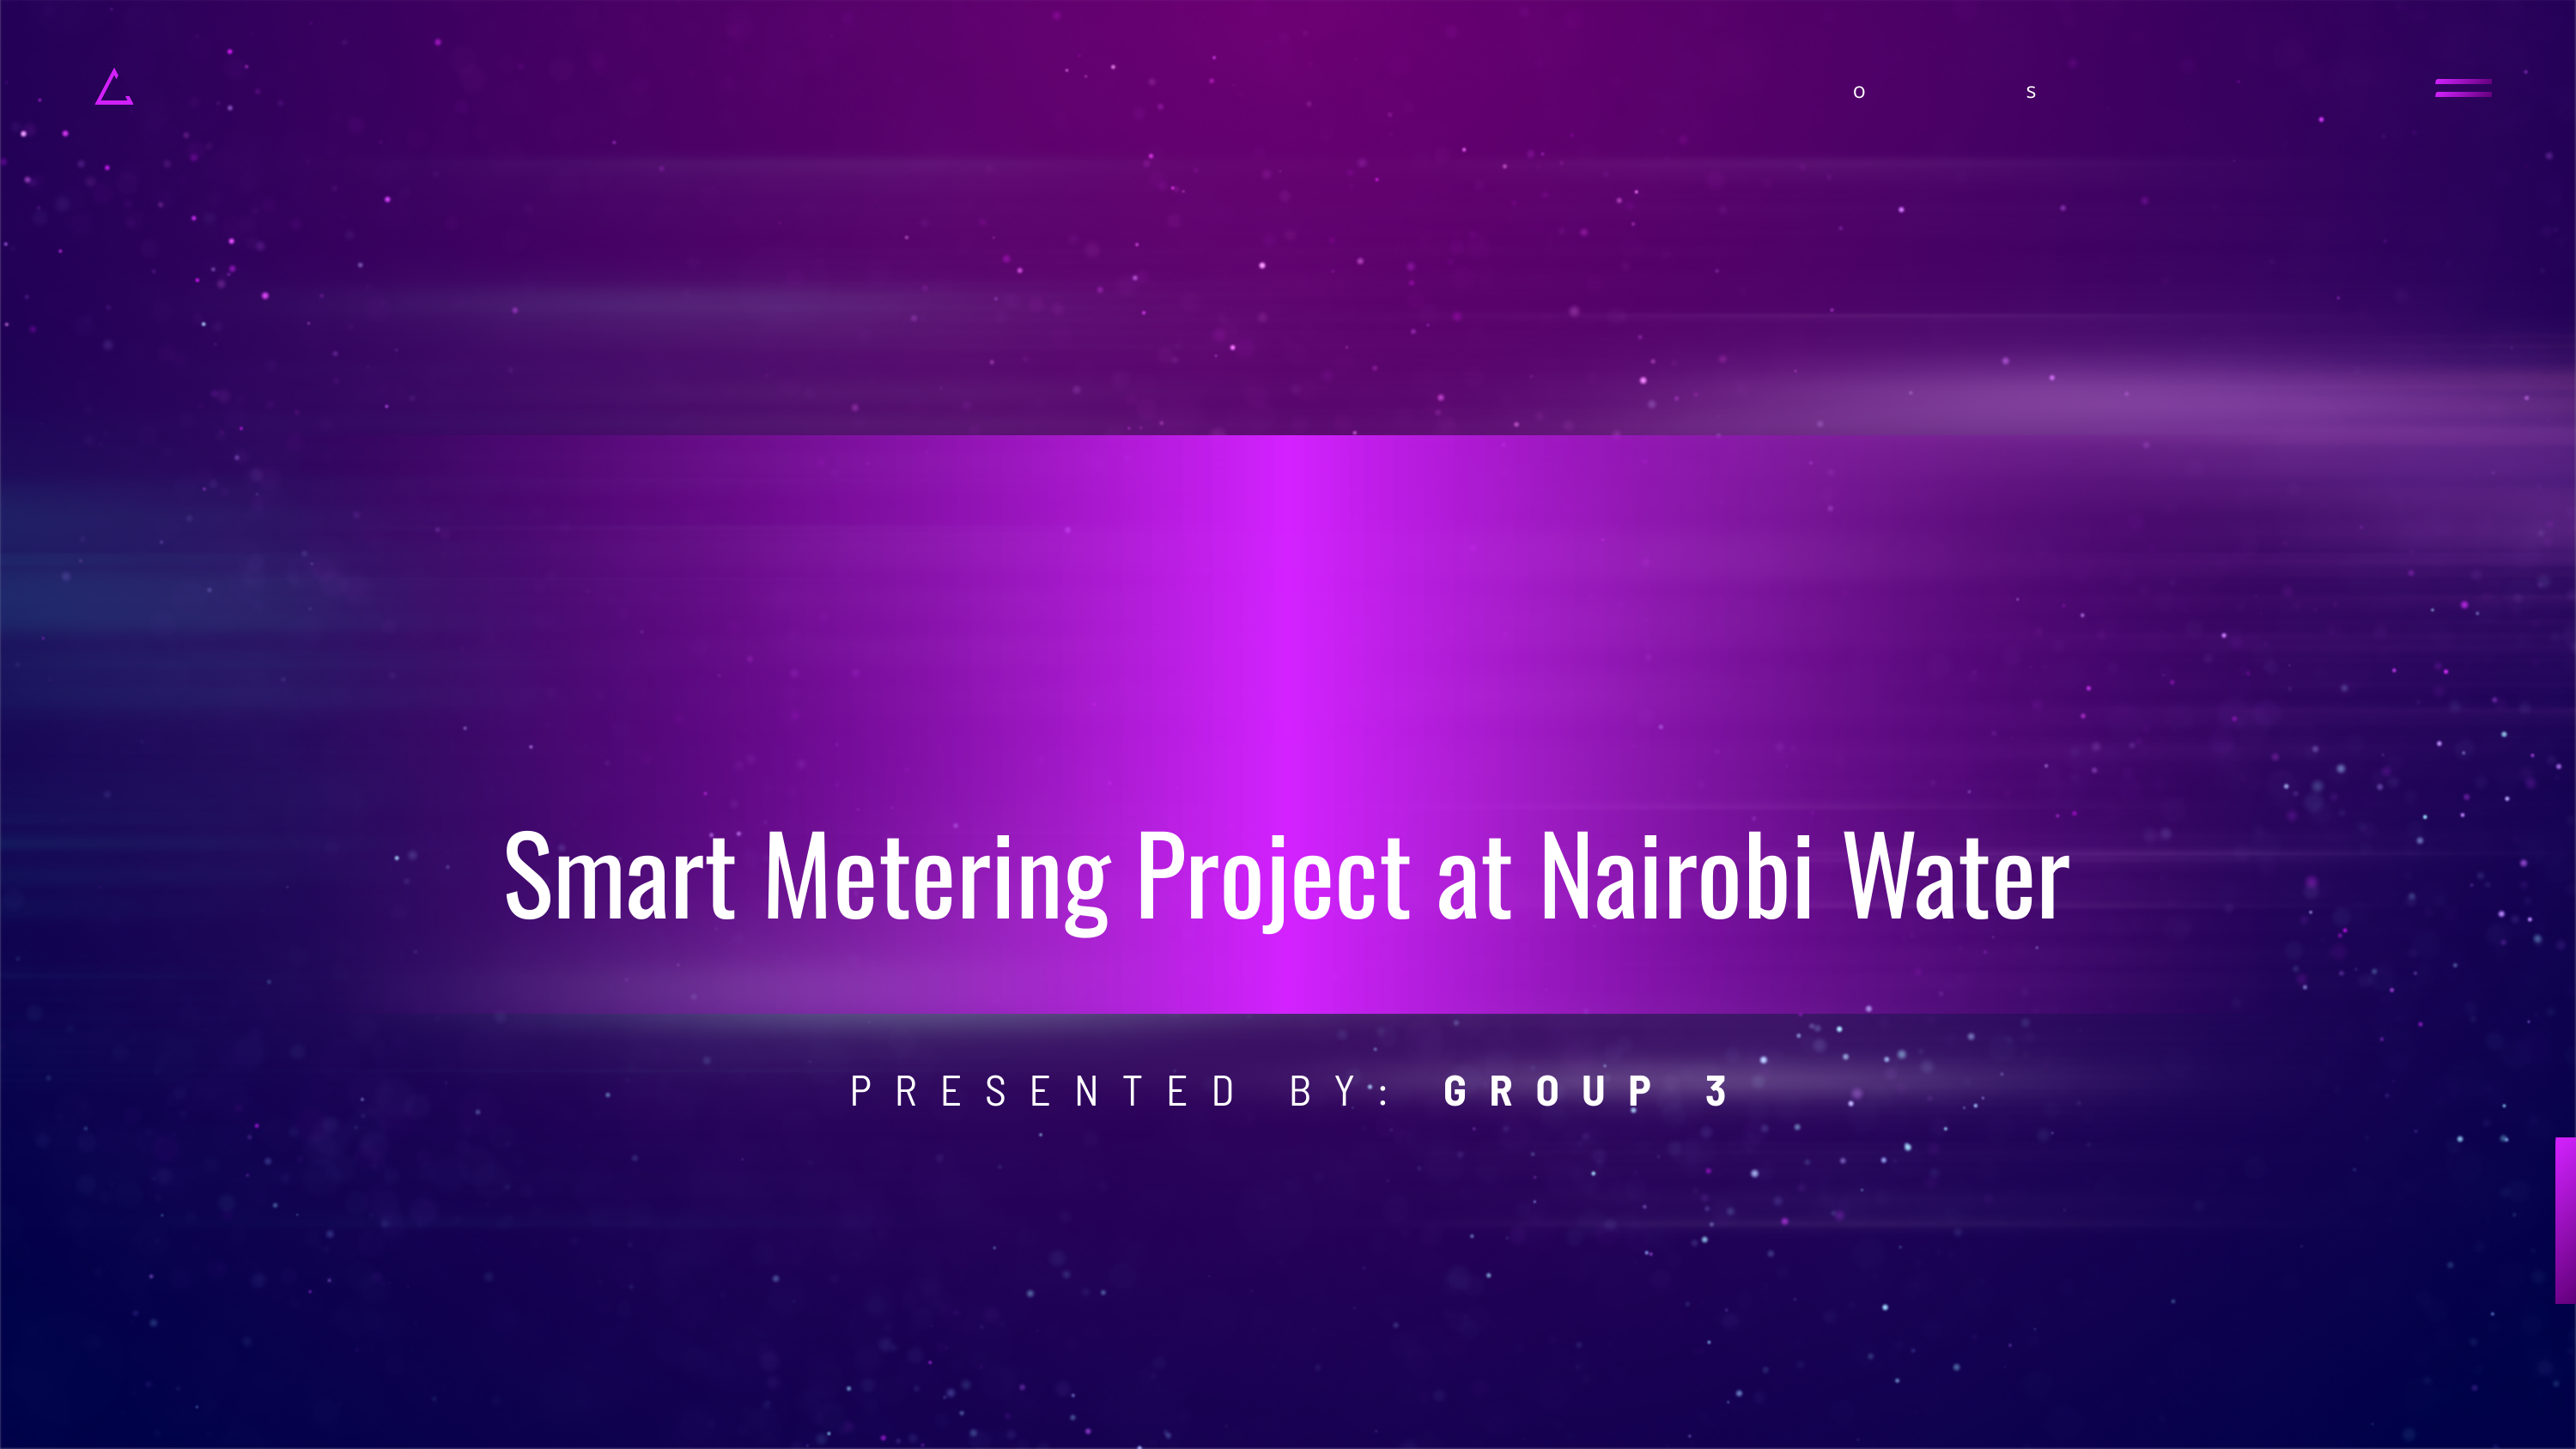

o
s

Smart Metering Project at Nairobi Water
PRESENTED BY: GROUP 3